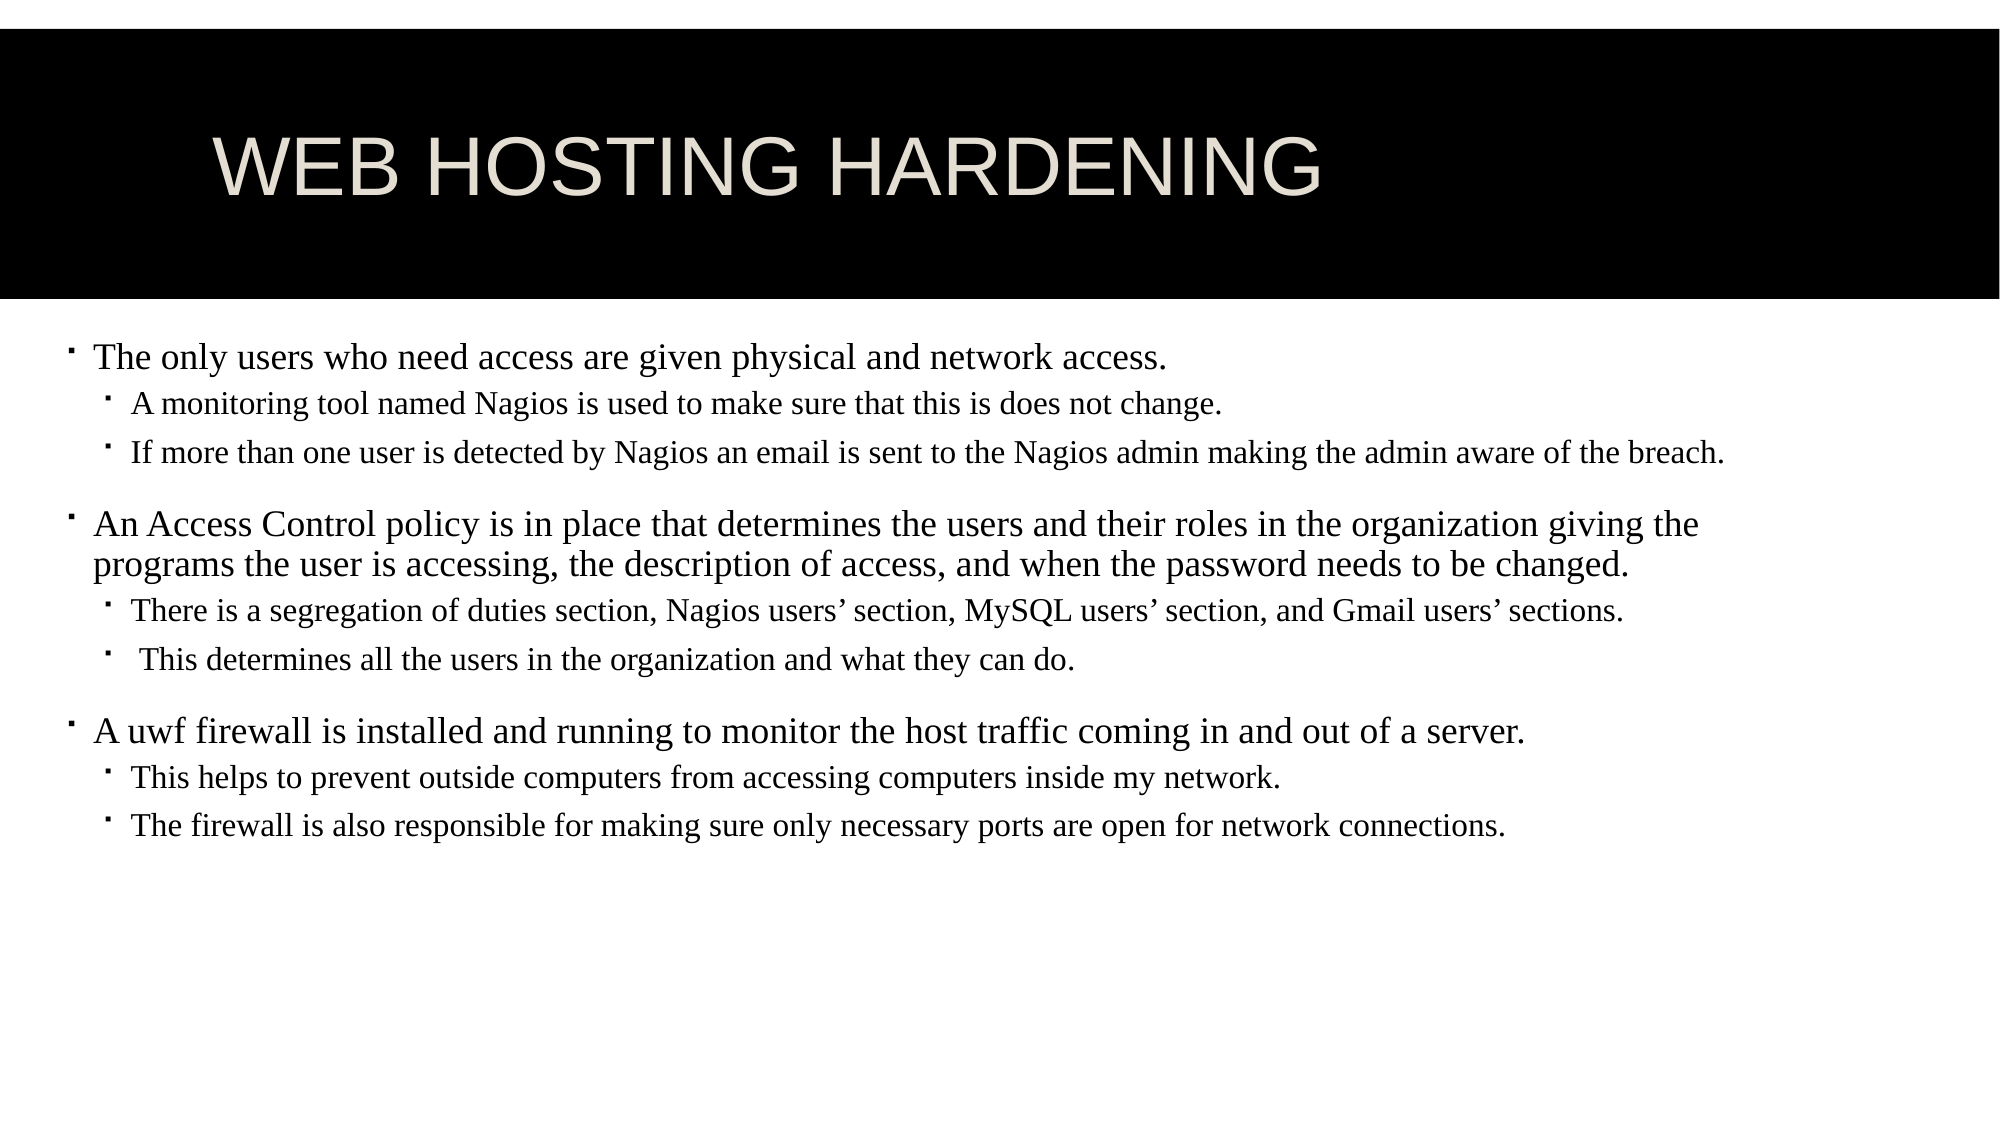

# Web Hosting Hardening
The only users who need access are given physical and network access.
A monitoring tool named Nagios is used to make sure that this is does not change.
If more than one user is detected by Nagios an email is sent to the Nagios admin making the admin aware of the breach.
An Access Control policy is in place that determines the users and their roles in the organization giving the programs the user is accessing, the description of access, and when the password needs to be changed.
There is a segregation of duties section, Nagios users’ section, MySQL users’ section, and Gmail users’ sections.
 This determines all the users in the organization and what they can do.
A uwf firewall is installed and running to monitor the host traffic coming in and out of a server.
This helps to prevent outside computers from accessing computers inside my network.
The firewall is also responsible for making sure only necessary ports are open for network connections.